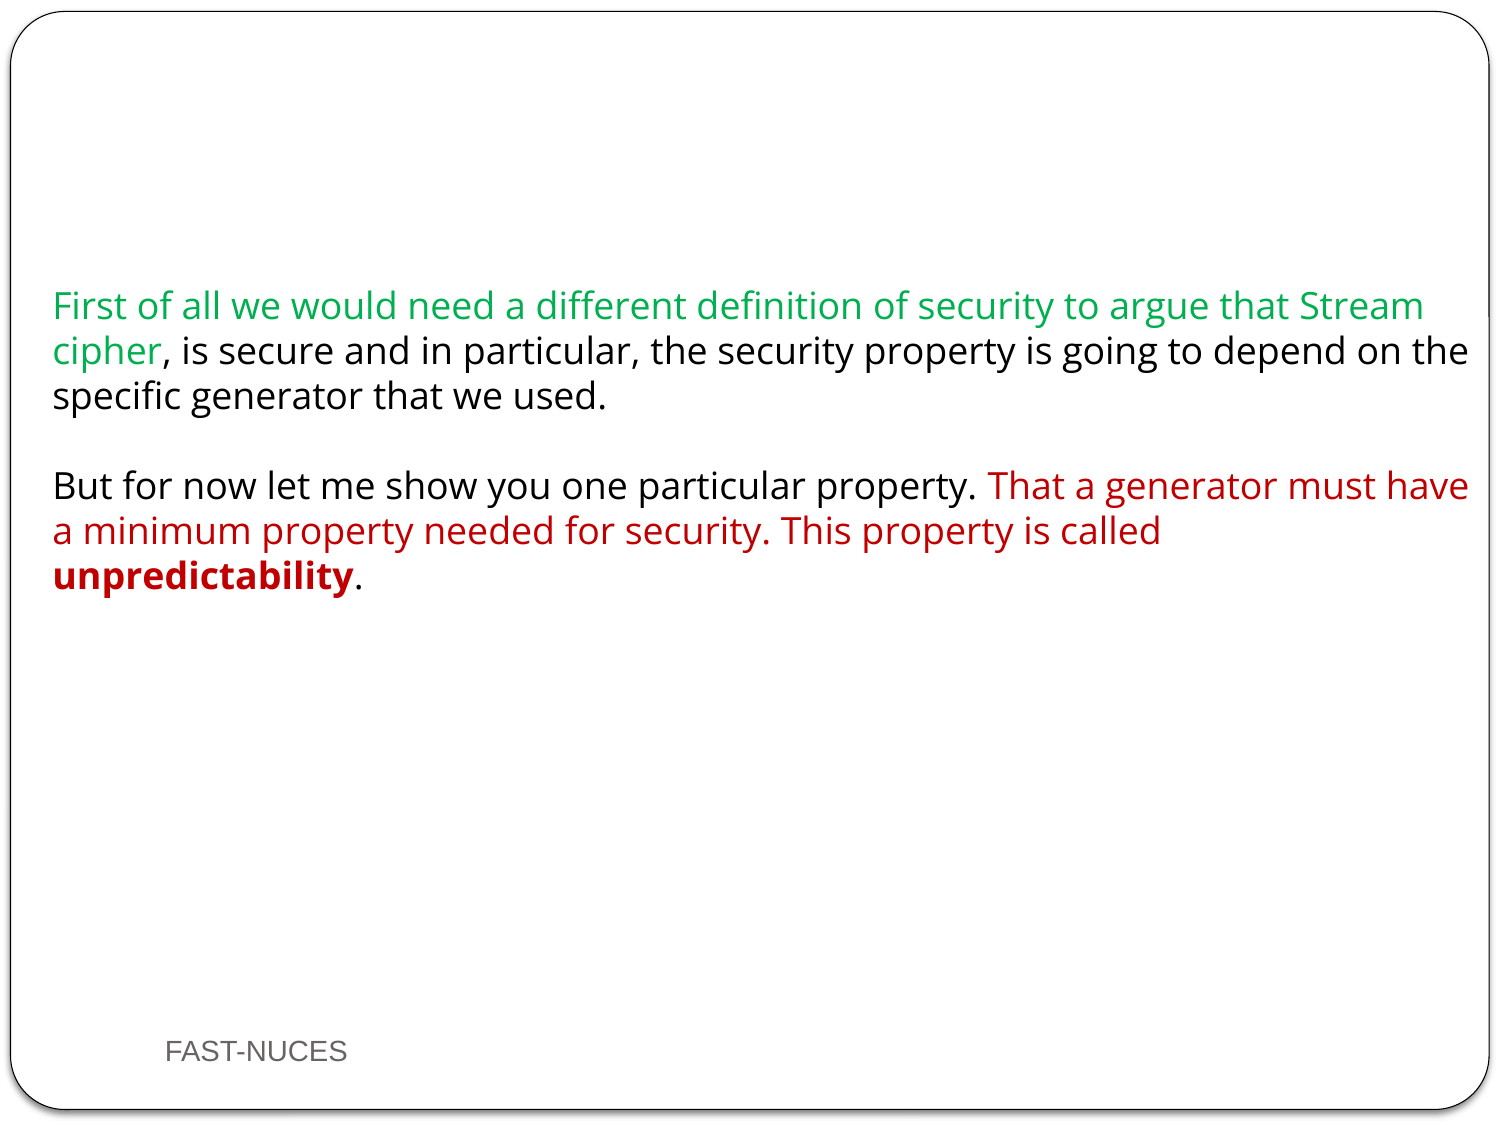

First of all we would need a different definition of security to argue that Stream cipher, is secure and in particular, the security property is going to depend on the specific generator that we used.

But for now let me show you one particular property. That a generator must have a minimum property needed for security. This property is called unpredictability.

FAST-NUCES